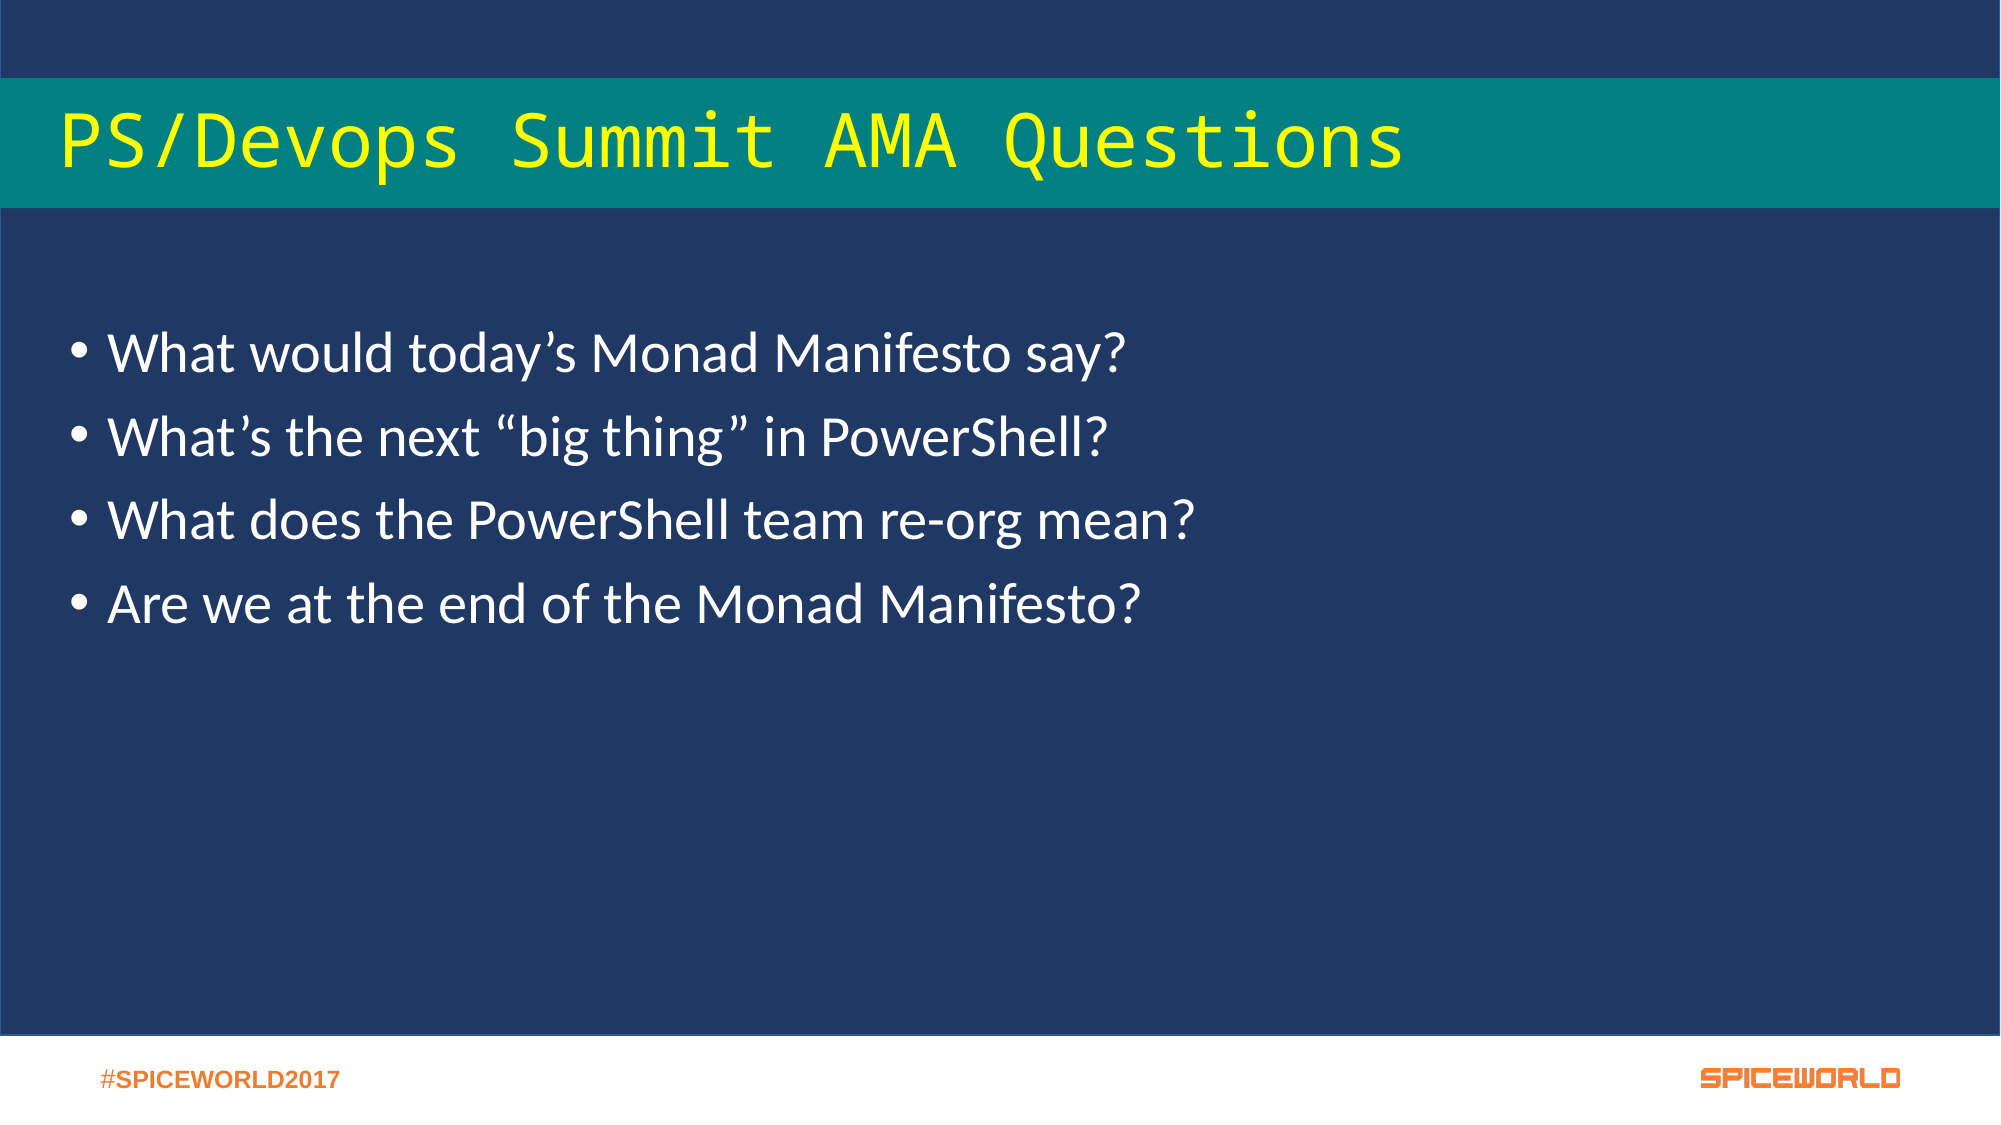

# PS/Devops Summit AMA Questions
What would today’s Monad Manifesto say?
What’s the next “big thing” in PowerShell?
What does the PowerShell team re-org mean?
Are we at the end of the Monad Manifesto?